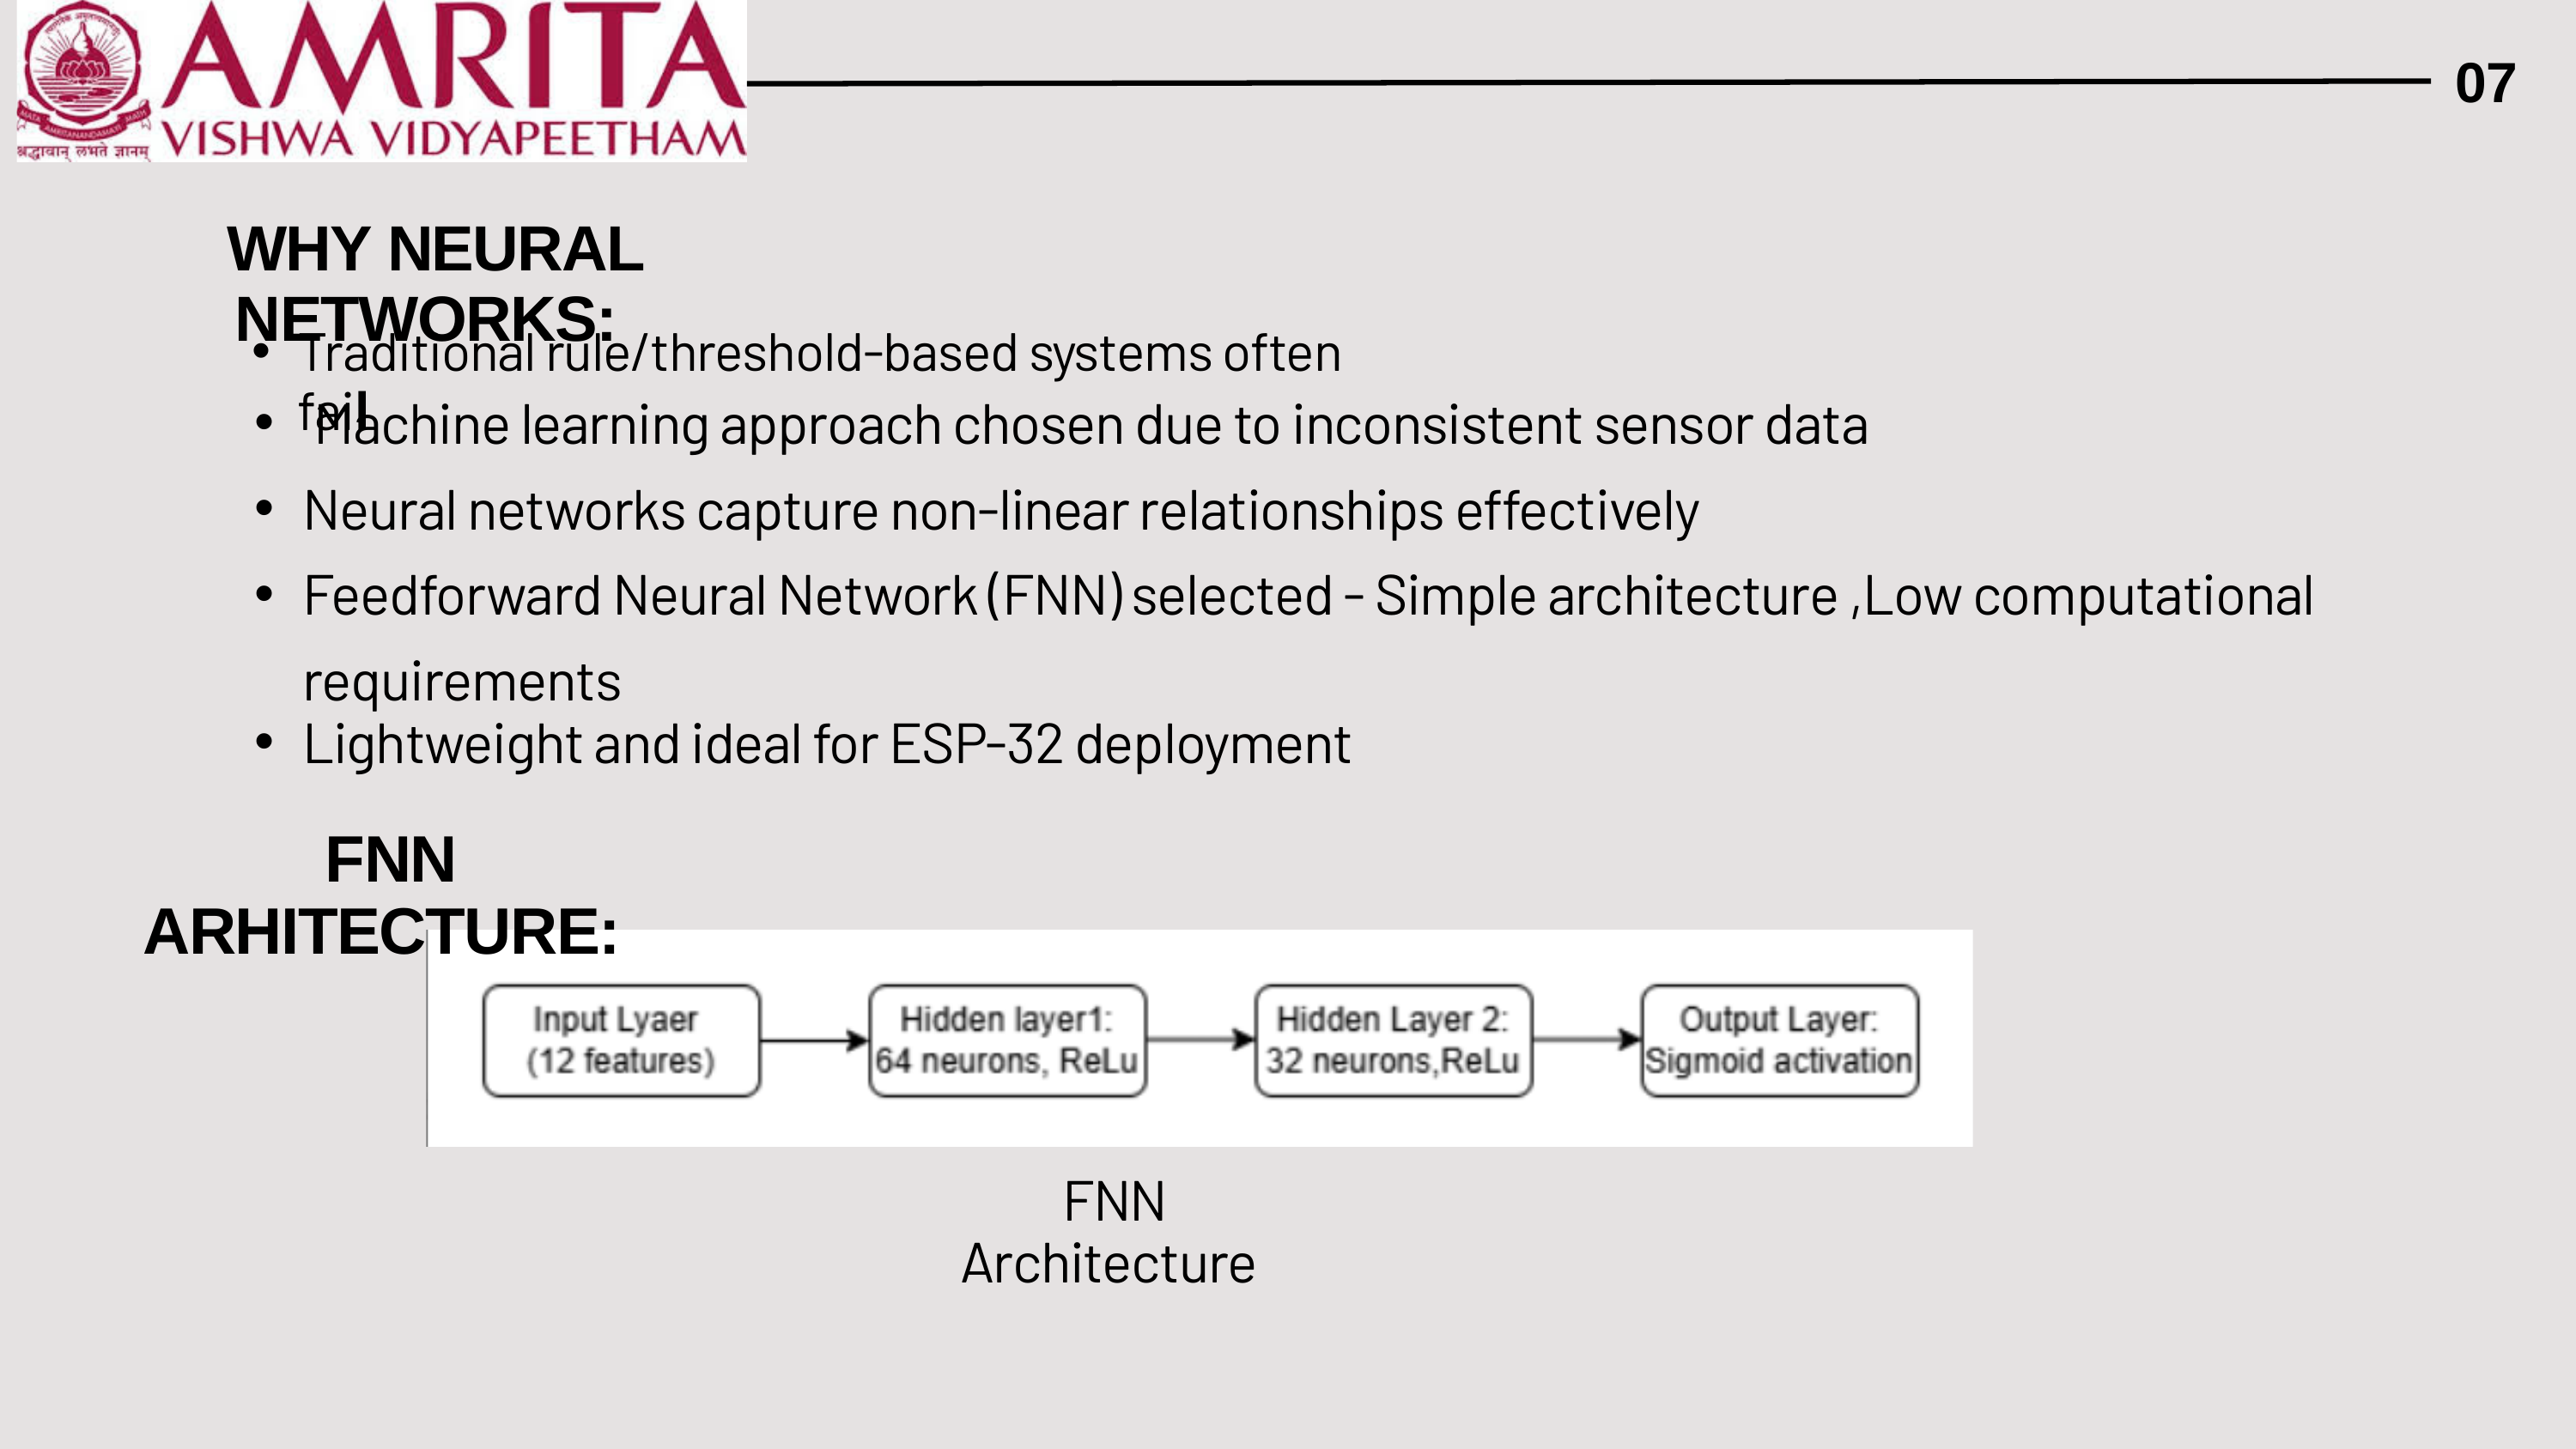

07

 WHY NEURAL NETWORKS:
Traditional rule/threshold-based systems often fail
 Machine learning approach chosen due to inconsistent sensor data
Neural networks capture non-linear relationships effectively
Feedforward Neural Network (FNN) selected - Simple architecture ,Low computational requirements
Lightweight and ideal for ESP-32 deployment

 FNN ARHITECTURE:

 FNN Architecture